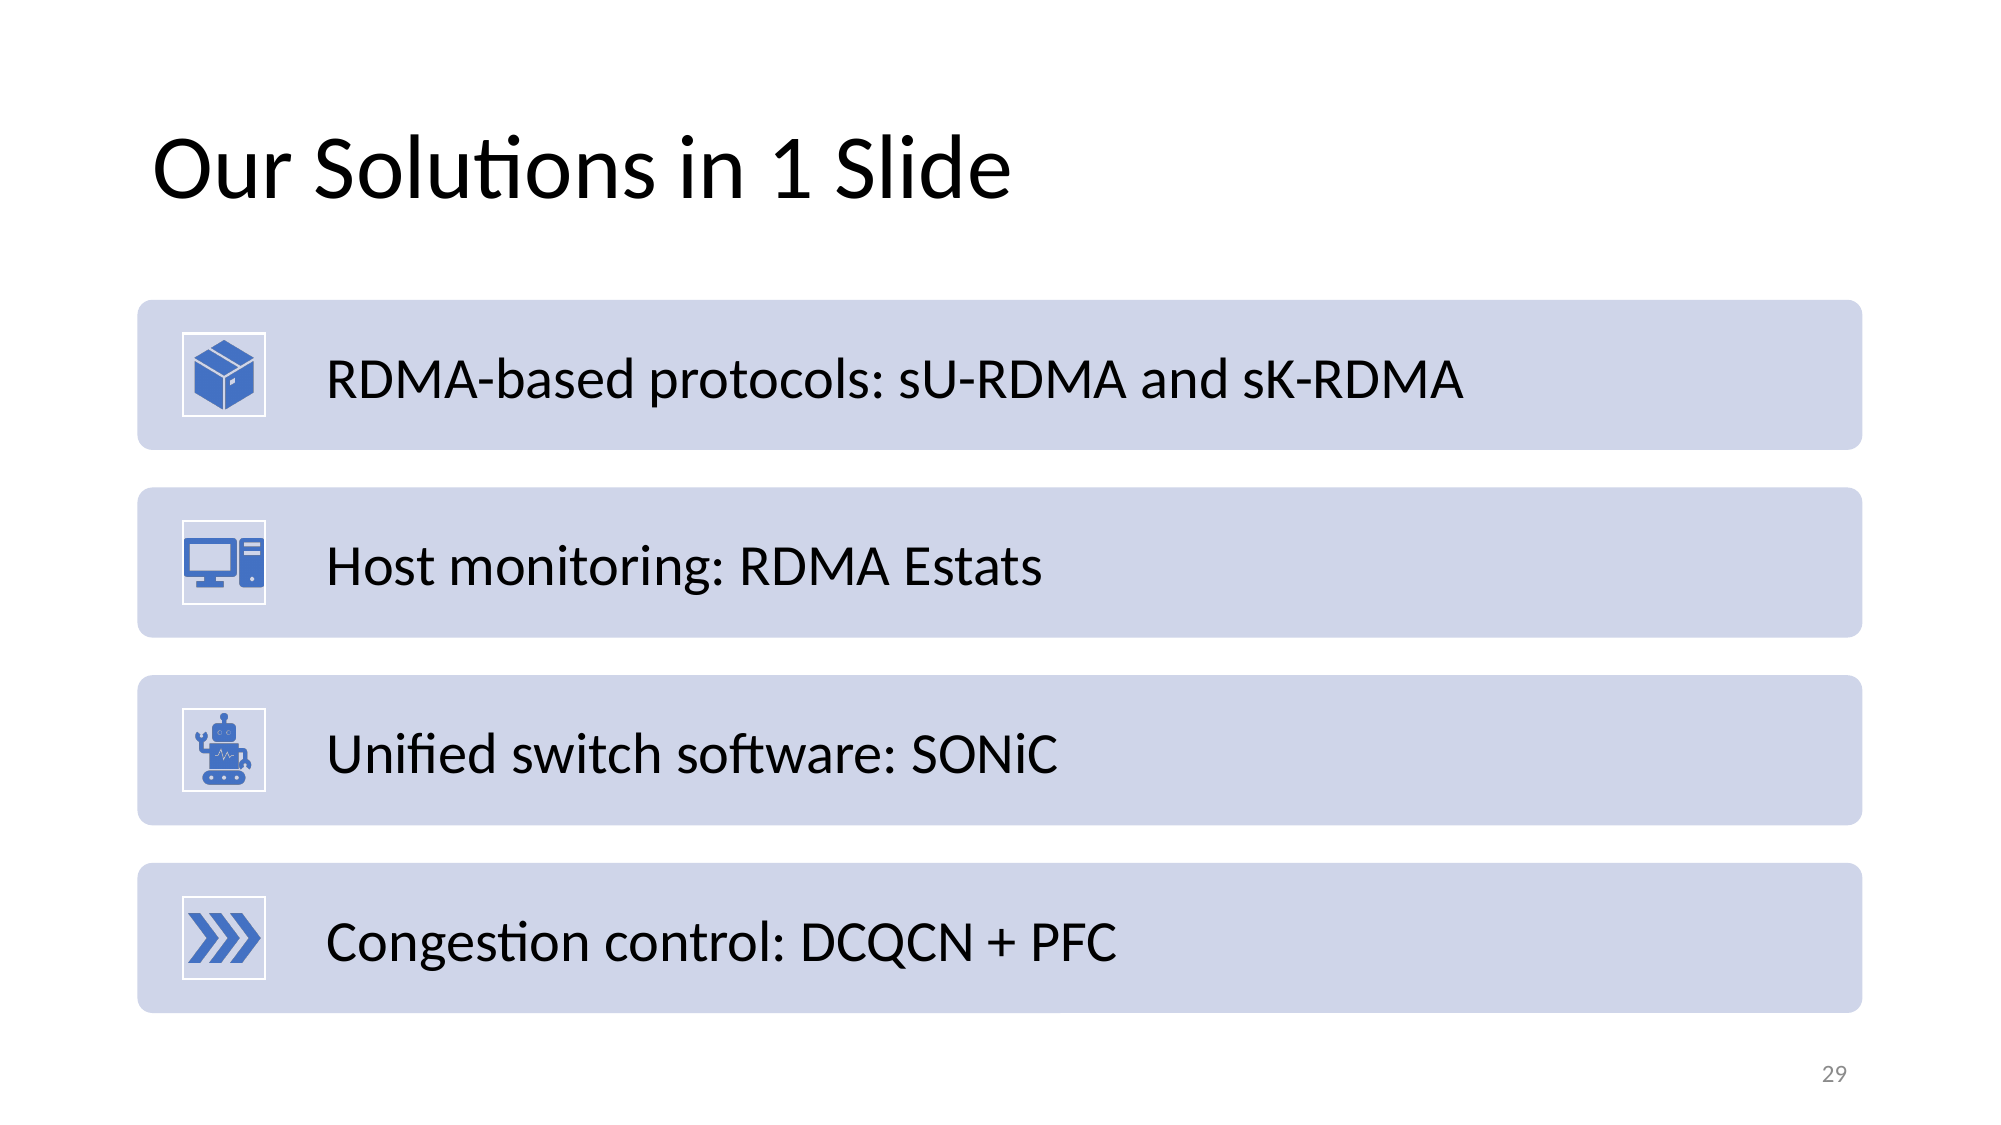

# Our Solutions in 1 Slide
RDMA-based protocols: sU-RDMA and sK-RDMA
Host monitoring: RDMA Estats
Unified switch software: SONiC
Congestion control: DCQCN + PFC
29